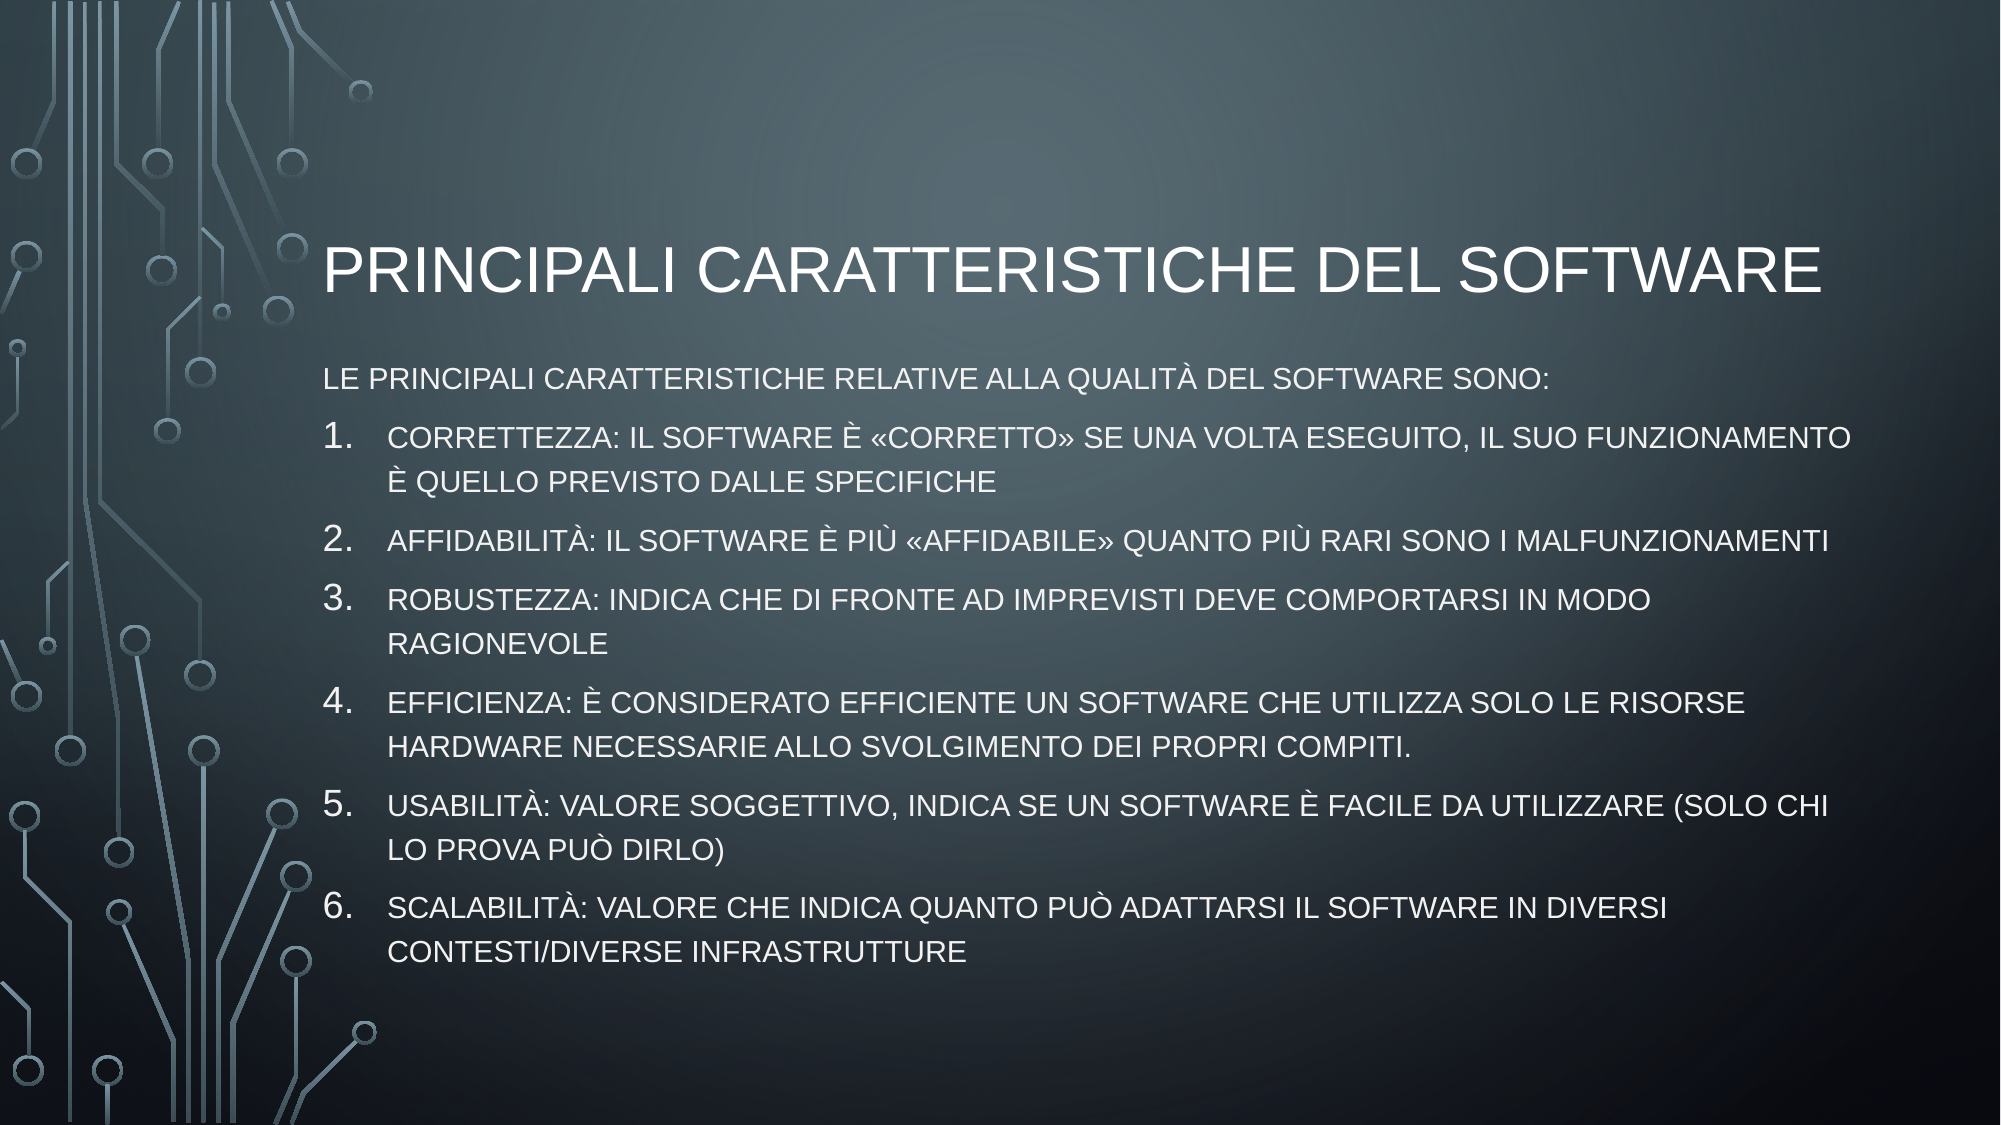

# Principali caratteristiche del software
Le principali caratteristiche relative alla qualità del software sono:
Correttezza: il software è «corretto» se una volta eseguito, il suo funzionamento è quello previsto dalle specifiche
Affidabilità: il software è più «affidabile» quanto più rari sono i malfunzionamenti
Robustezza: indica che di fronte ad imprevisti deve comportarsi in modo ragionevole
Efficienza: è considerato efficiente un software che utilizza solo le risorse hardware necessarie allo svolgimento dei propri compiti.
Usabilità: valore soggettivo, indica se un software è facile da utilizzare (solo chi lo prova può dirlo)
Scalabilità: valore che indica quanto può adattarsi il software in diversi contesti/diverse infrastrutture